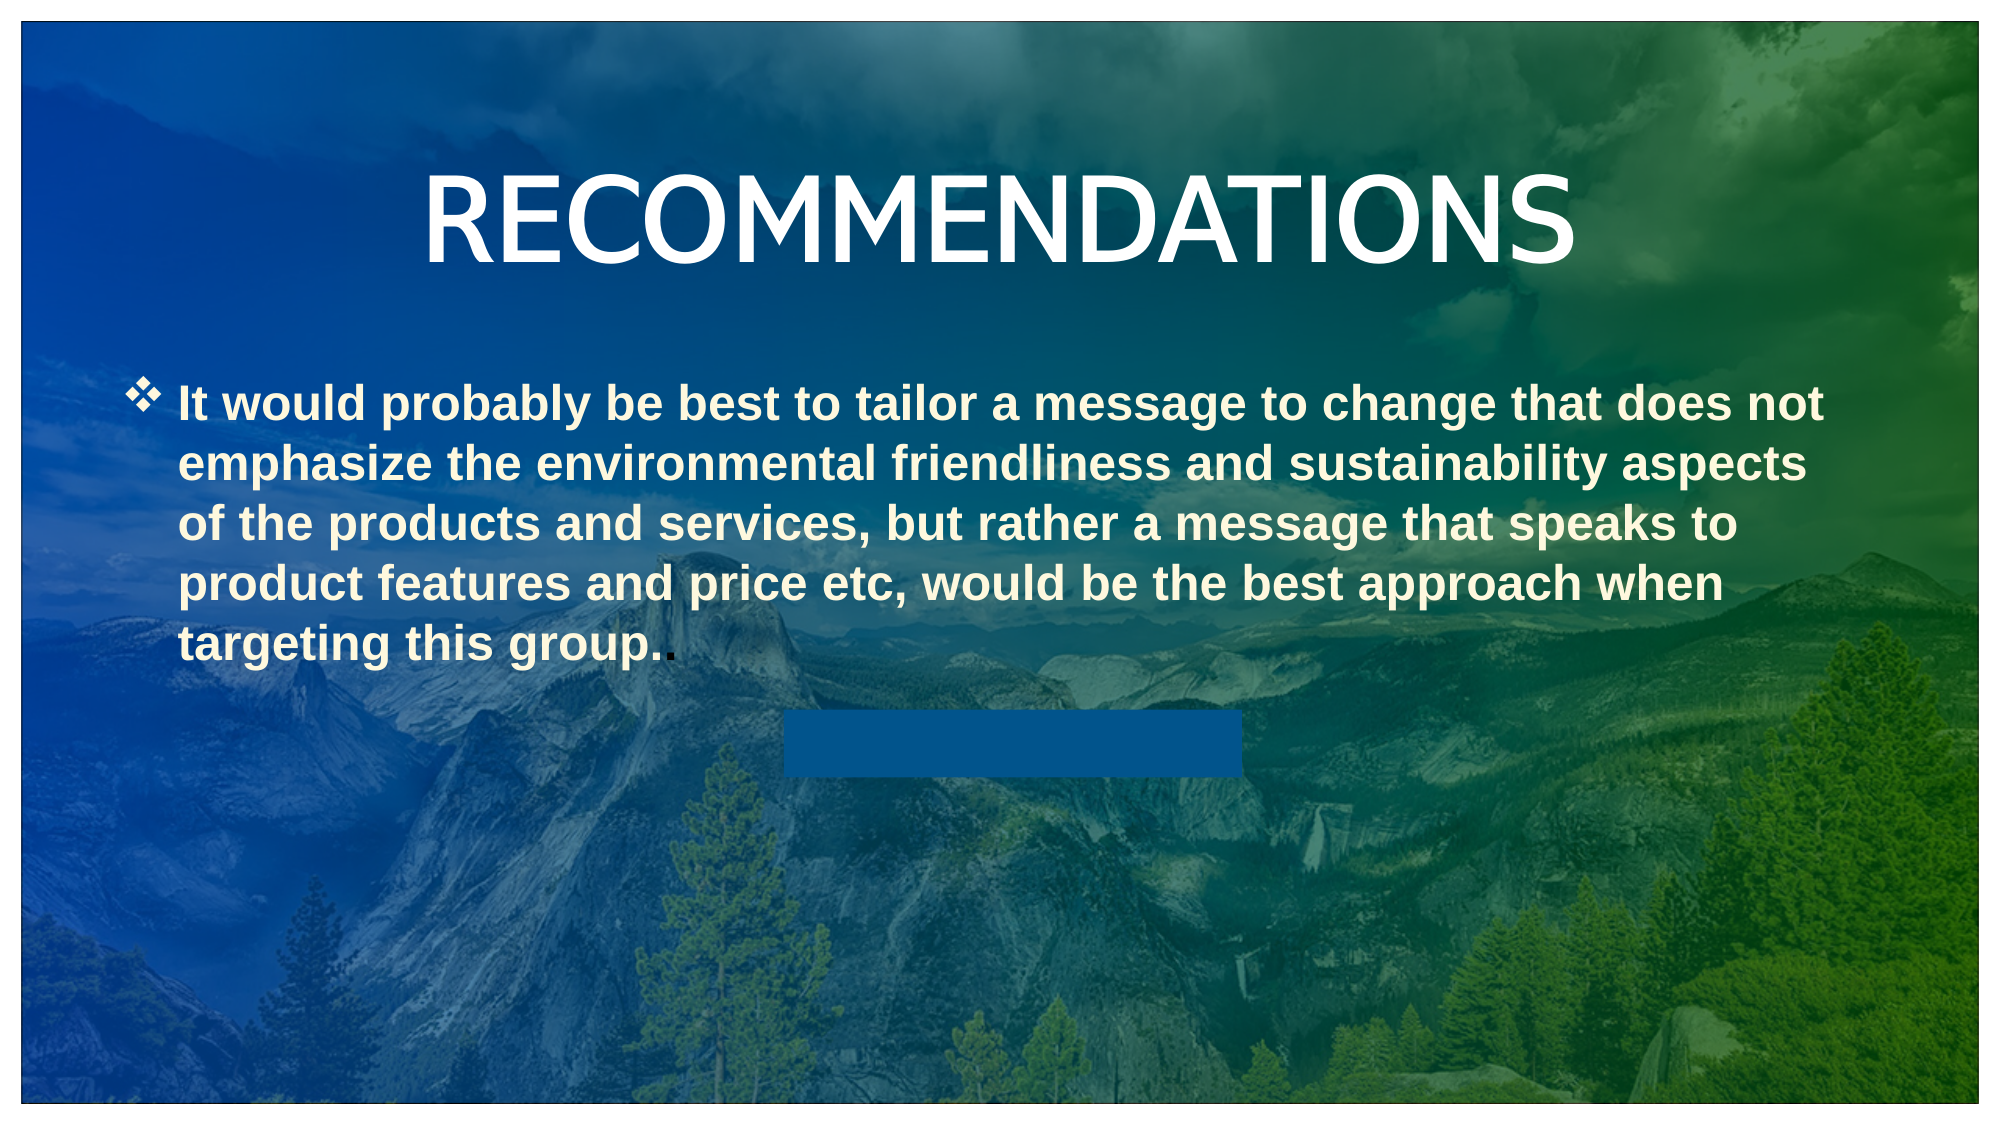

# RECOMMENDATIONS
It would probably be best to tailor a message to change that does not emphasize the environmental friendliness and sustainability aspects of the products and services, but rather a message that speaks to product features and price etc, would be the best approach when targeting this group..